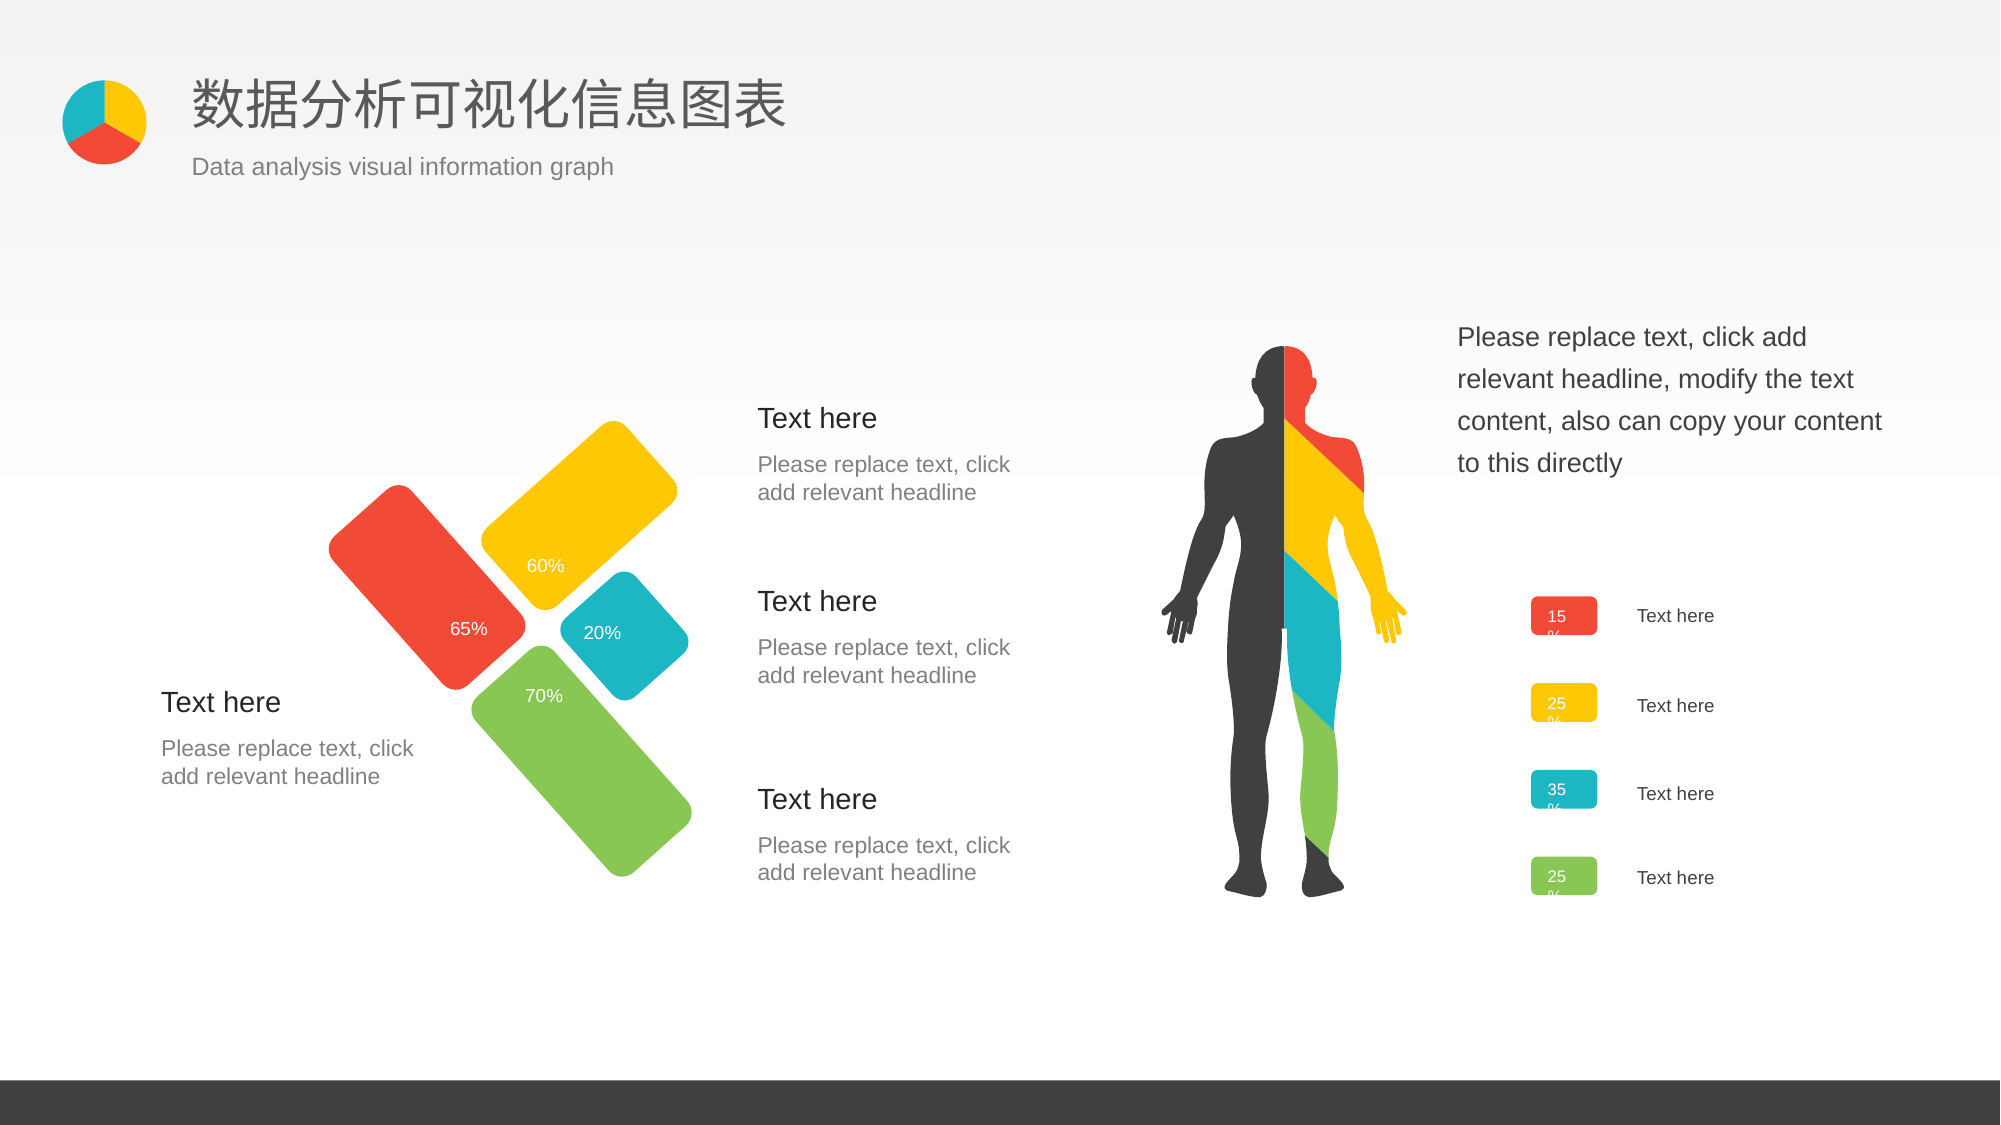

Please replace text, click add relevant headline, modify the text content, also can copy your content to this directly

Text here
Please replace text, click add relevant headline

60%

Text here
Please replace text, click add relevant headline

15%
Text here
65%
20%
Text here
Please replace text, click add relevant headline
70%
25%
Text here

35%
Text here
Please replace text, click add relevant headline
Text here

25%
Text here